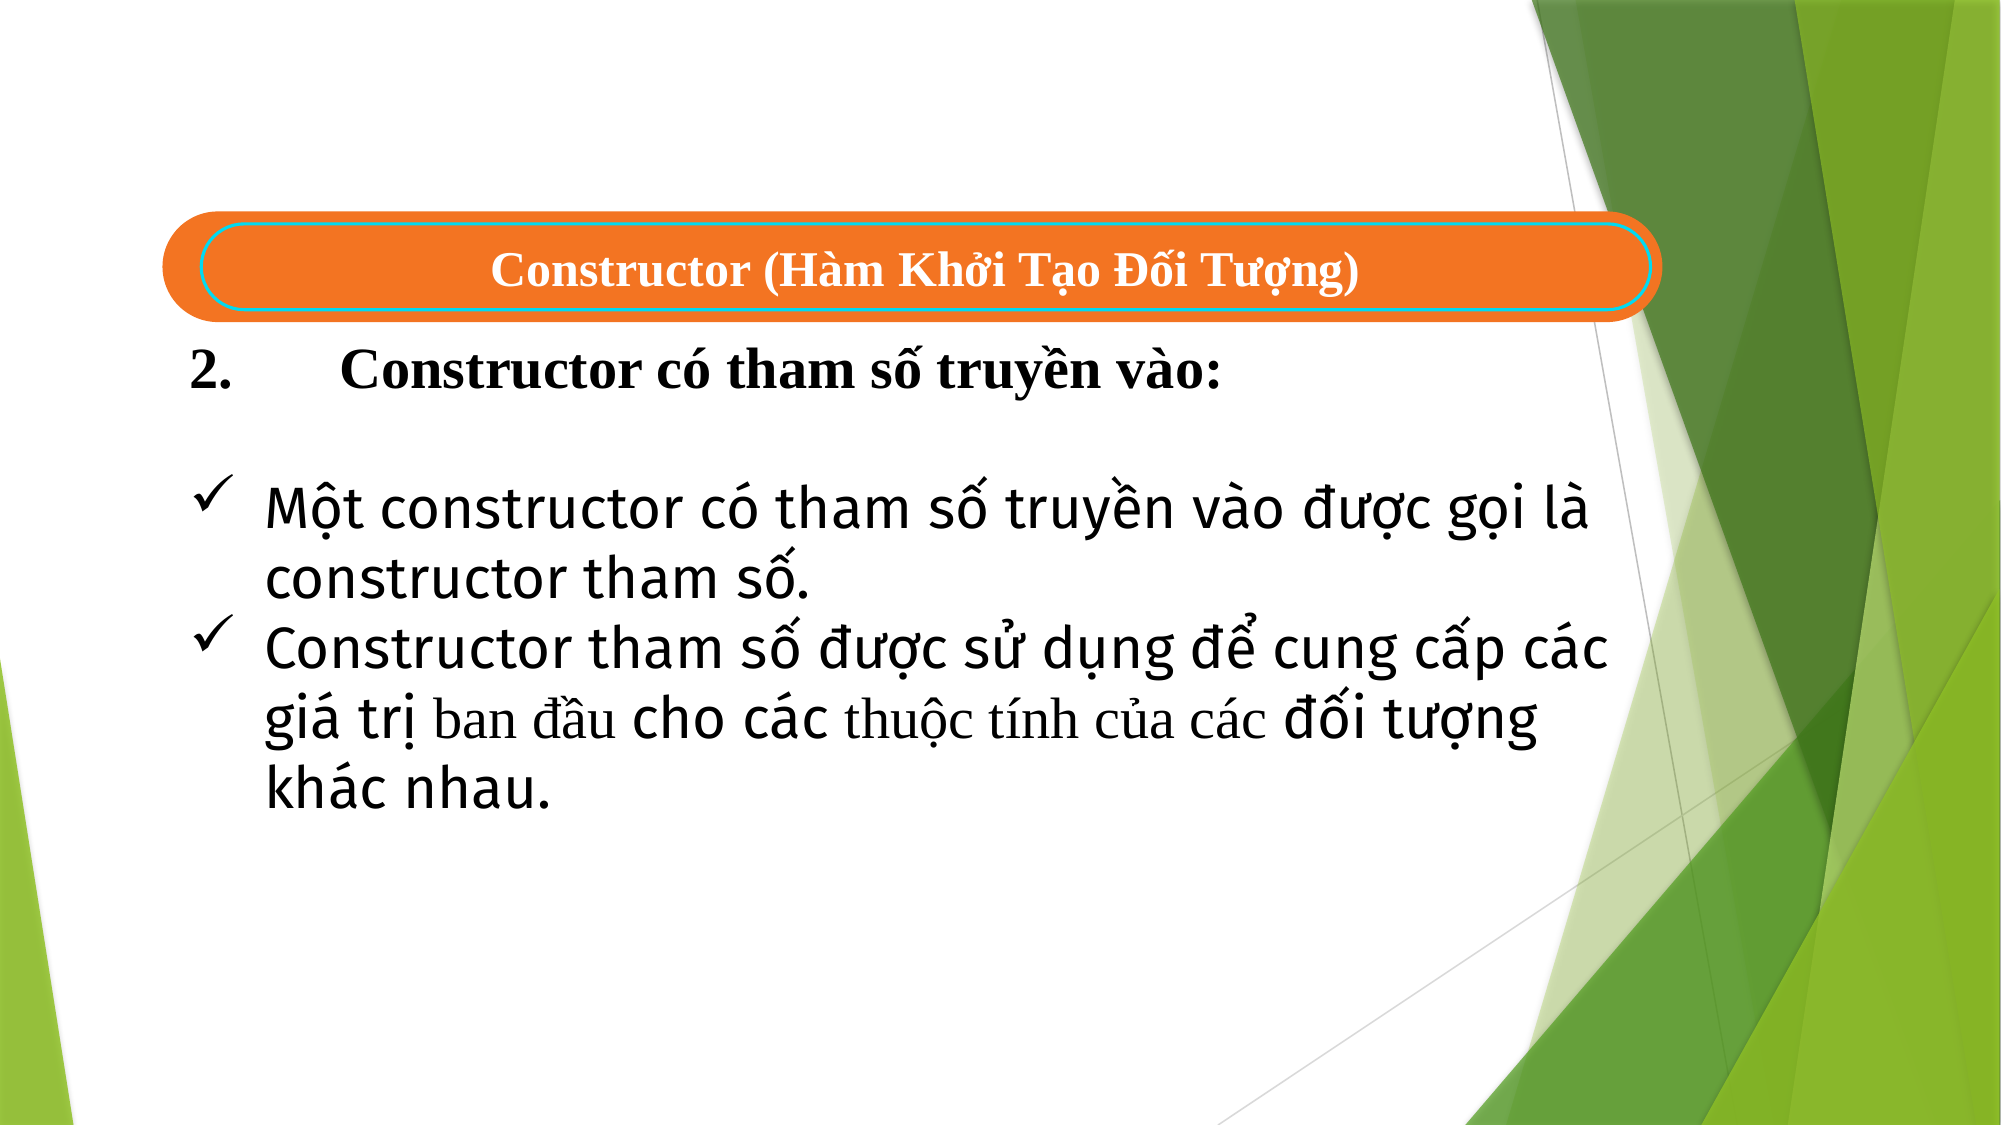

Constructor (Hàm Khởi Tạo Đối Tượng)
2.	Constructor có tham số truyền vào:
Một constructor có tham số truyền vào được gọi là constructor tham số.
Constructor tham số được sử dụng để cung cấp các giá trị ban đầu cho các thuộc tính của các đối tượng khác nhau.